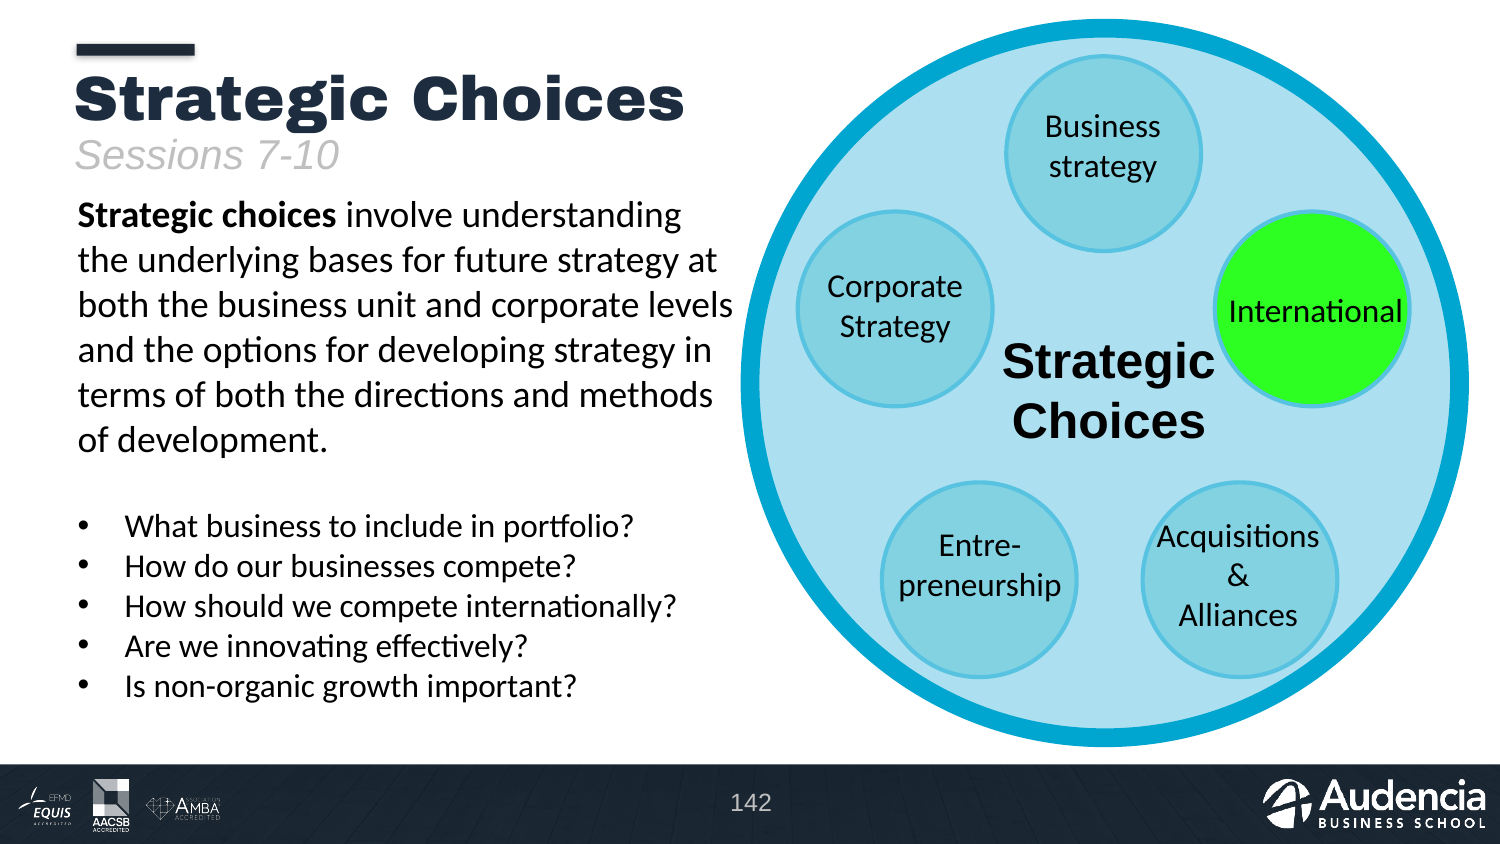

# Strategic Choices

Business
strategy
Sessions 7-10
Strategic choices involve understanding the underlying bases for future strategy at both the business unit and corporate levels and the options for developing strategy in terms of both the directions and methods of development.

What business to include in portfolio?
How do our businesses compete?
How should we compete internationally?
Are we innovating effectively?
Is non-organic growth important?

Corporate
Strategy

International
Strategic
Choices

Entre-preneurship

Acquisitions
&
Alliances
142